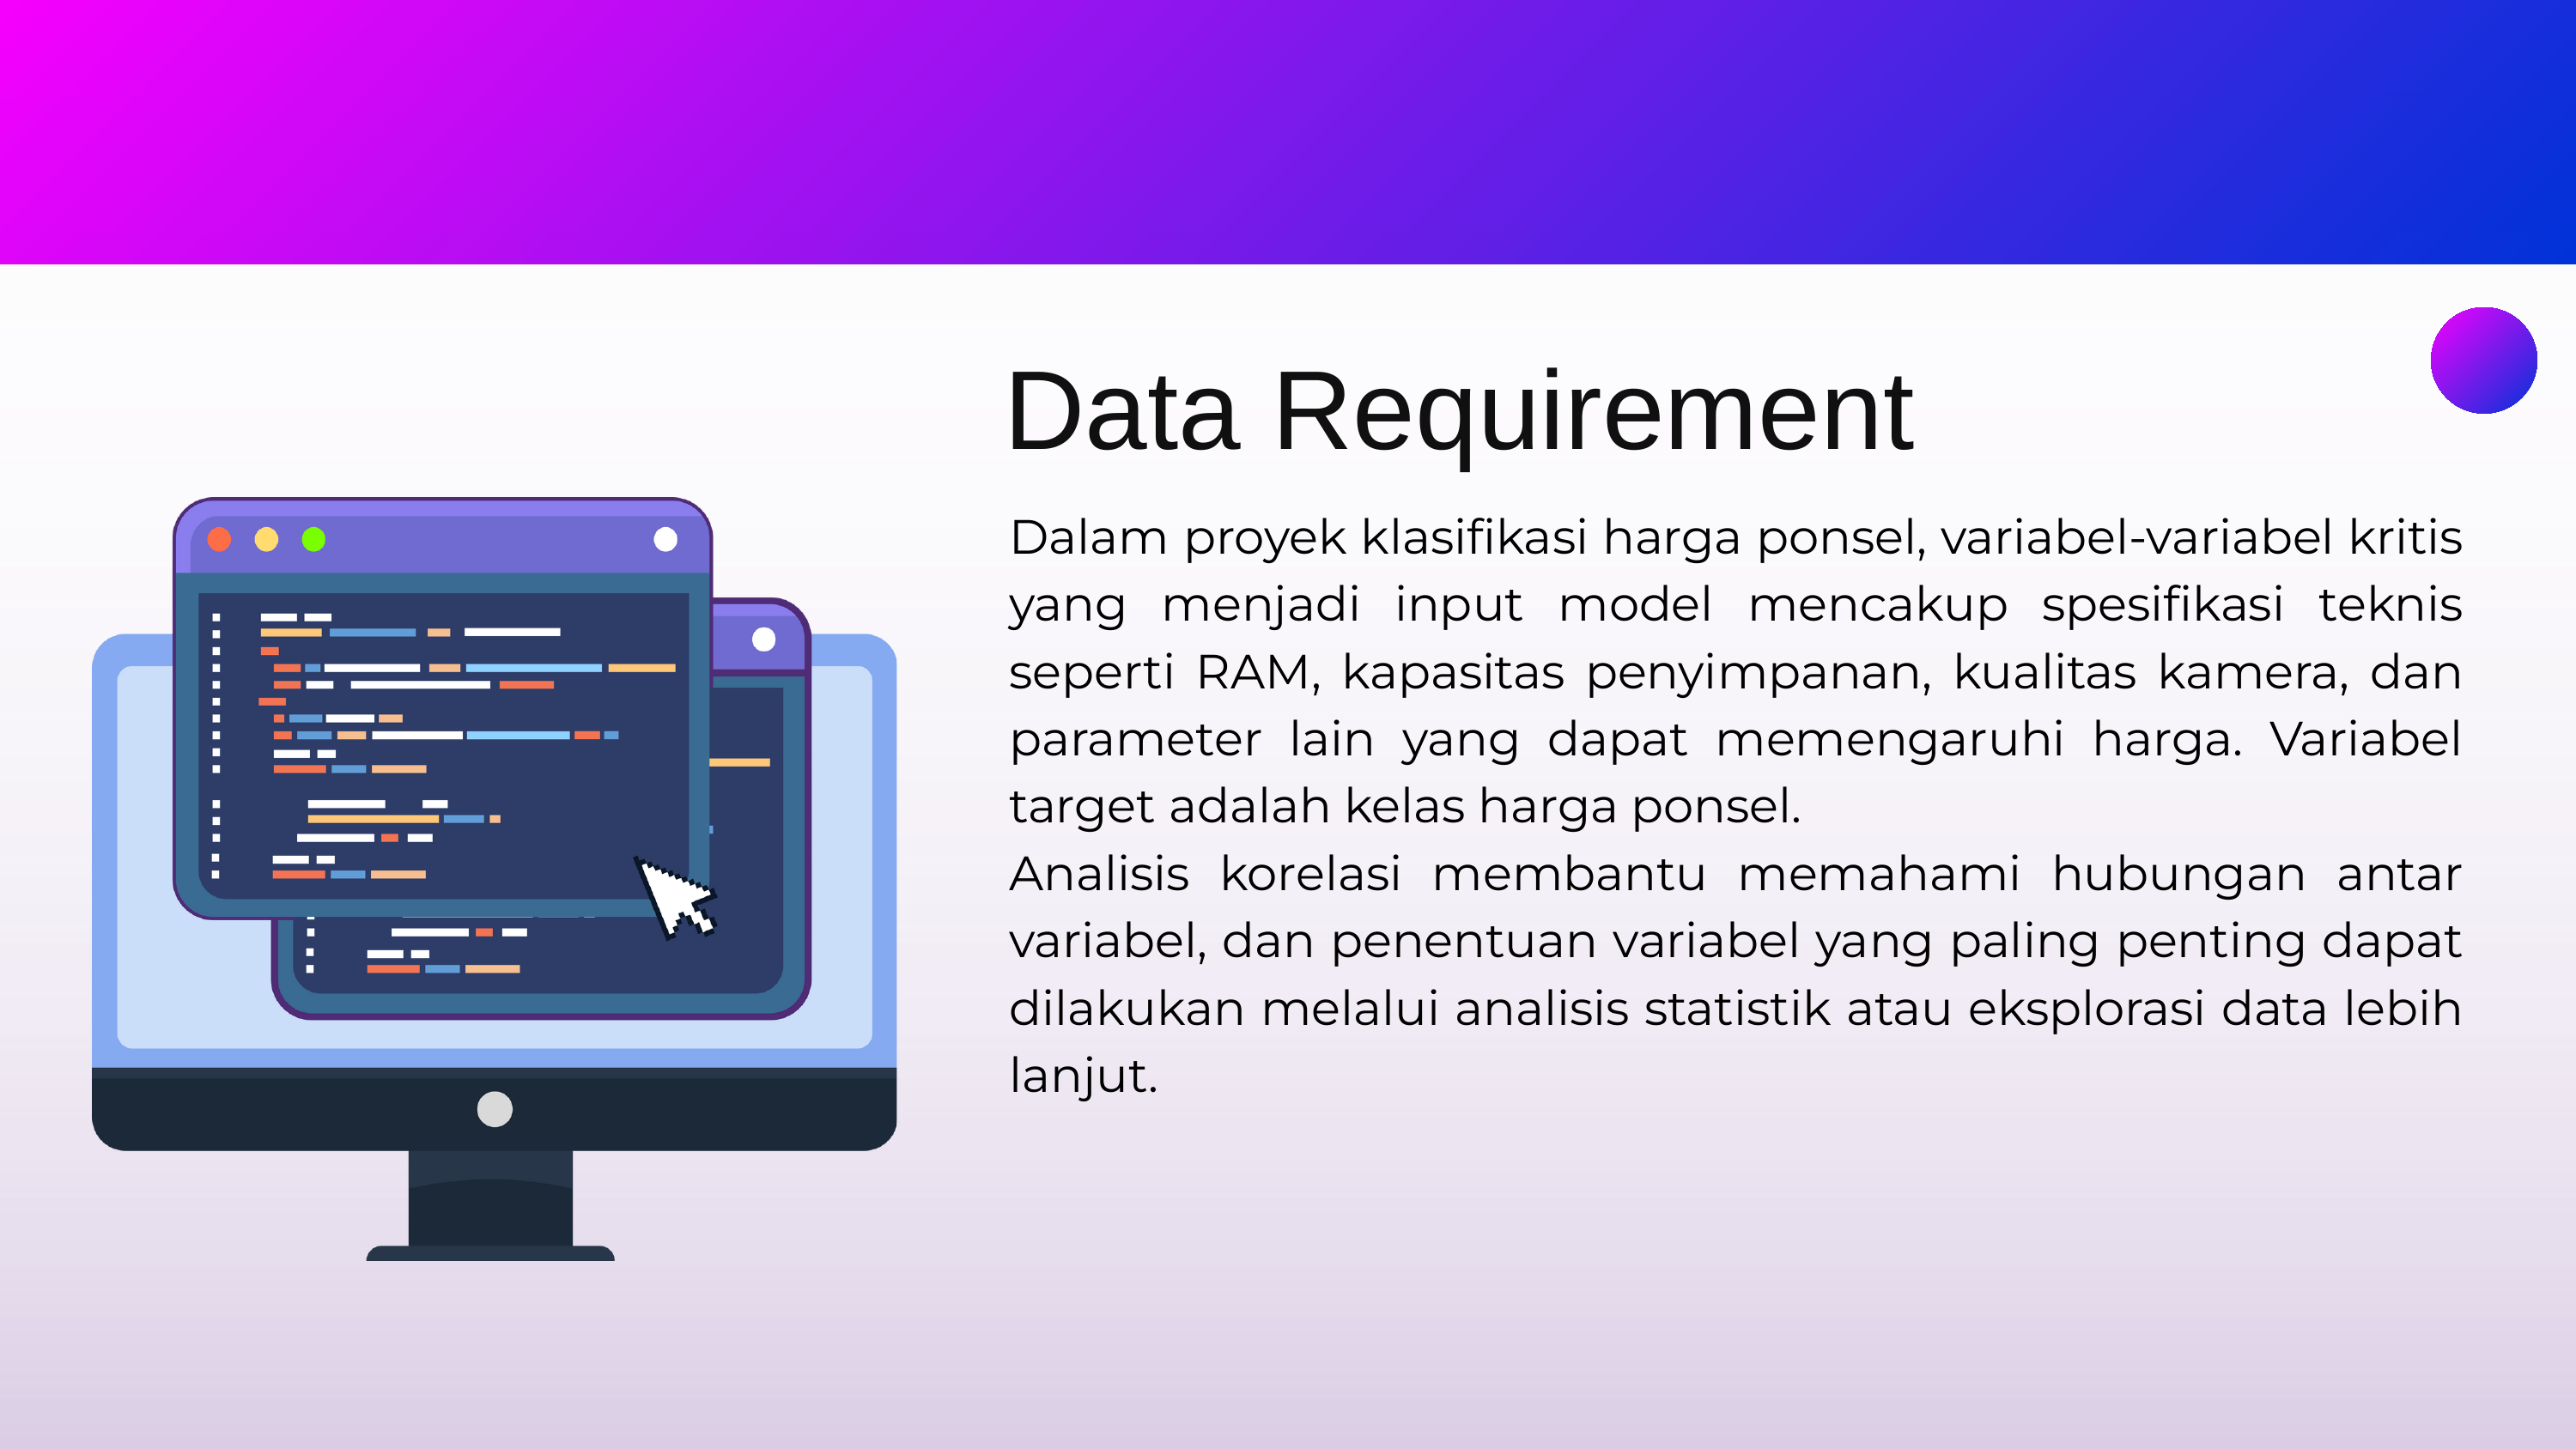

Data Requirement
Dalam proyek klasifikasi harga ponsel, variabel-variabel kritis yang menjadi input model mencakup spesifikasi teknis seperti RAM, kapasitas penyimpanan, kualitas kamera, dan parameter lain yang dapat memengaruhi harga. Variabel target adalah kelas harga ponsel.
Analisis korelasi membantu memahami hubungan antar variabel, dan penentuan variabel yang paling penting dapat dilakukan melalui analisis statistik atau eksplorasi data lebih lanjut.